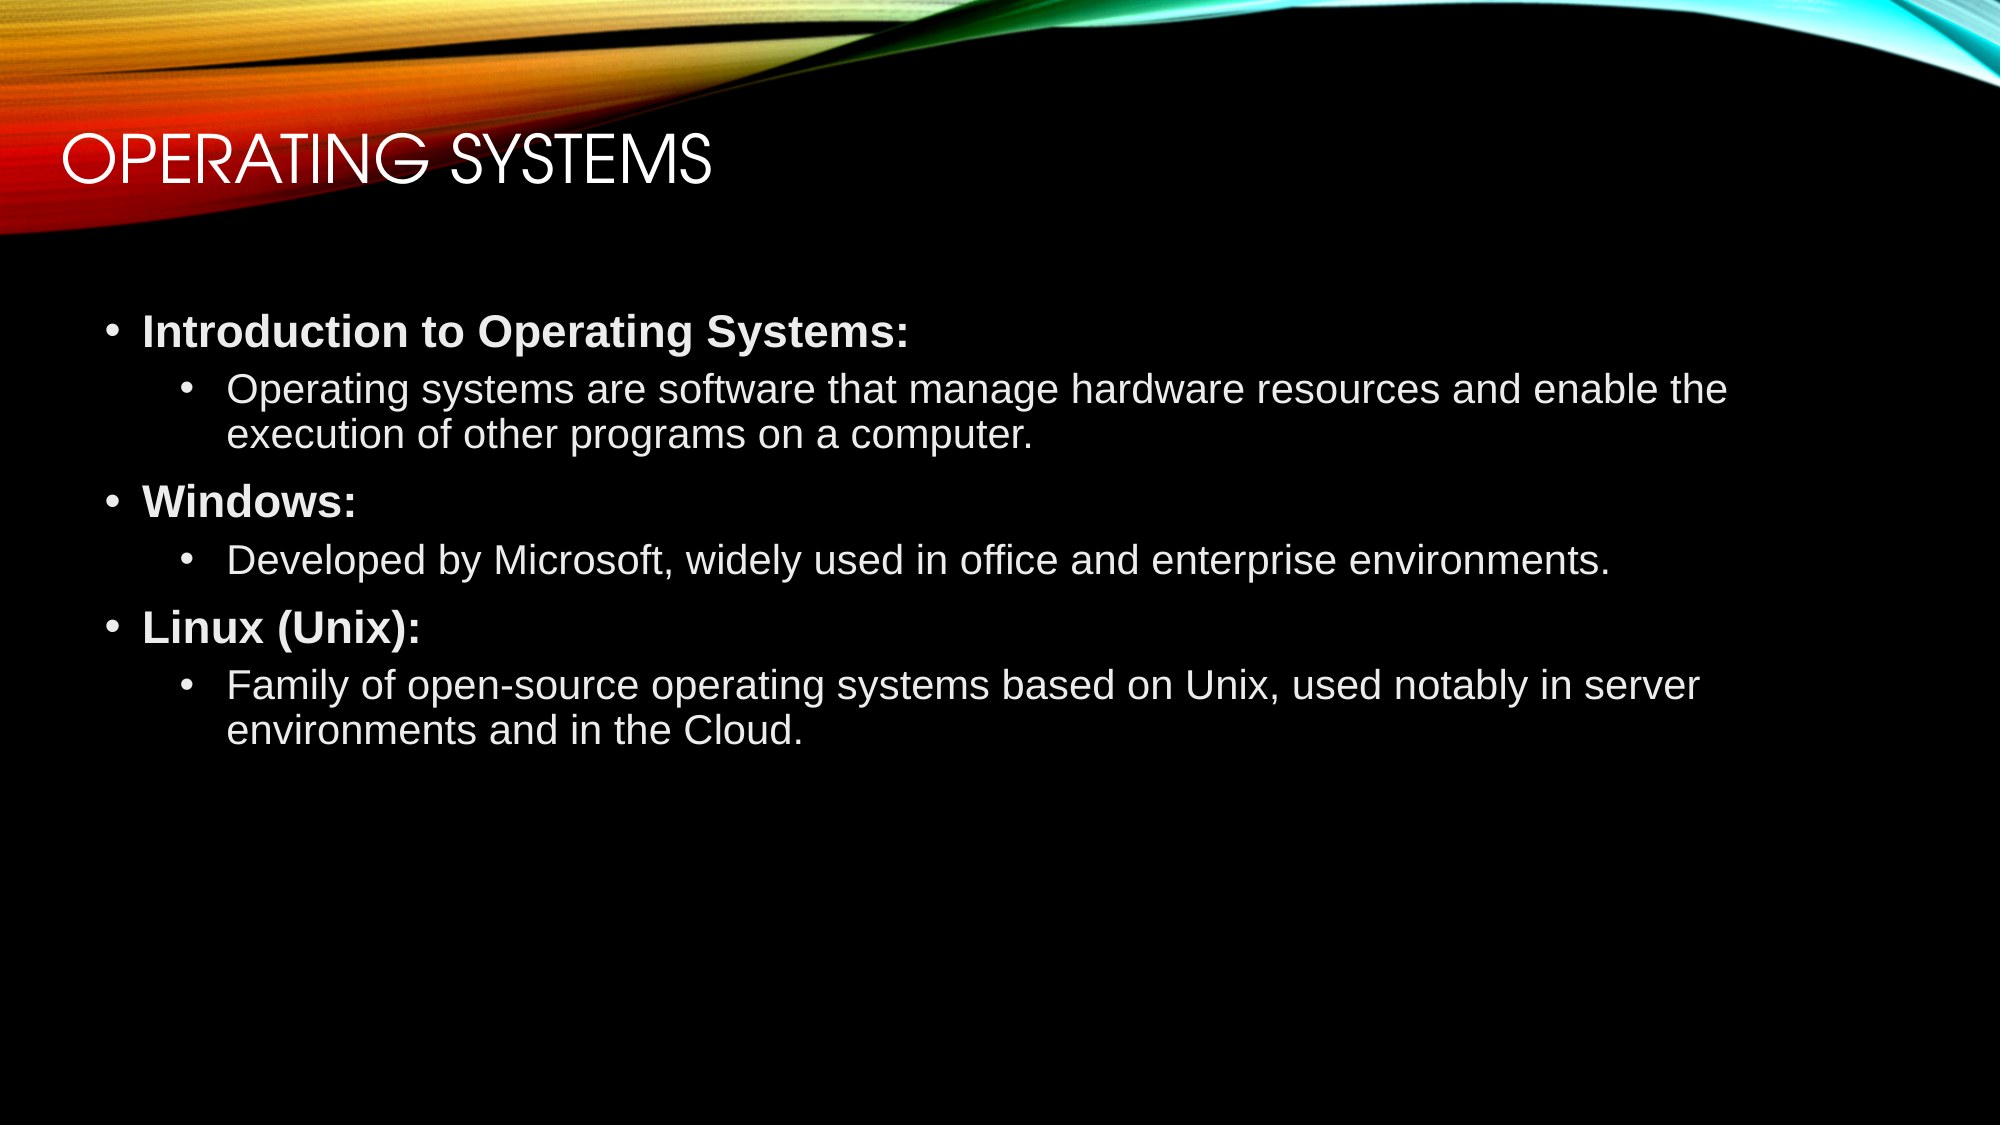

# OPERATING SYSTEMS
Introduction to Operating Systems:
Operating systems are software that manage hardware resources and enable the execution of other programs on a computer.
Windows:
Developed by Microsoft, widely used in office and enterprise environments.
Linux (Unix):
Family of open-source operating systems based on Unix, used notably in server environments and in the Cloud.